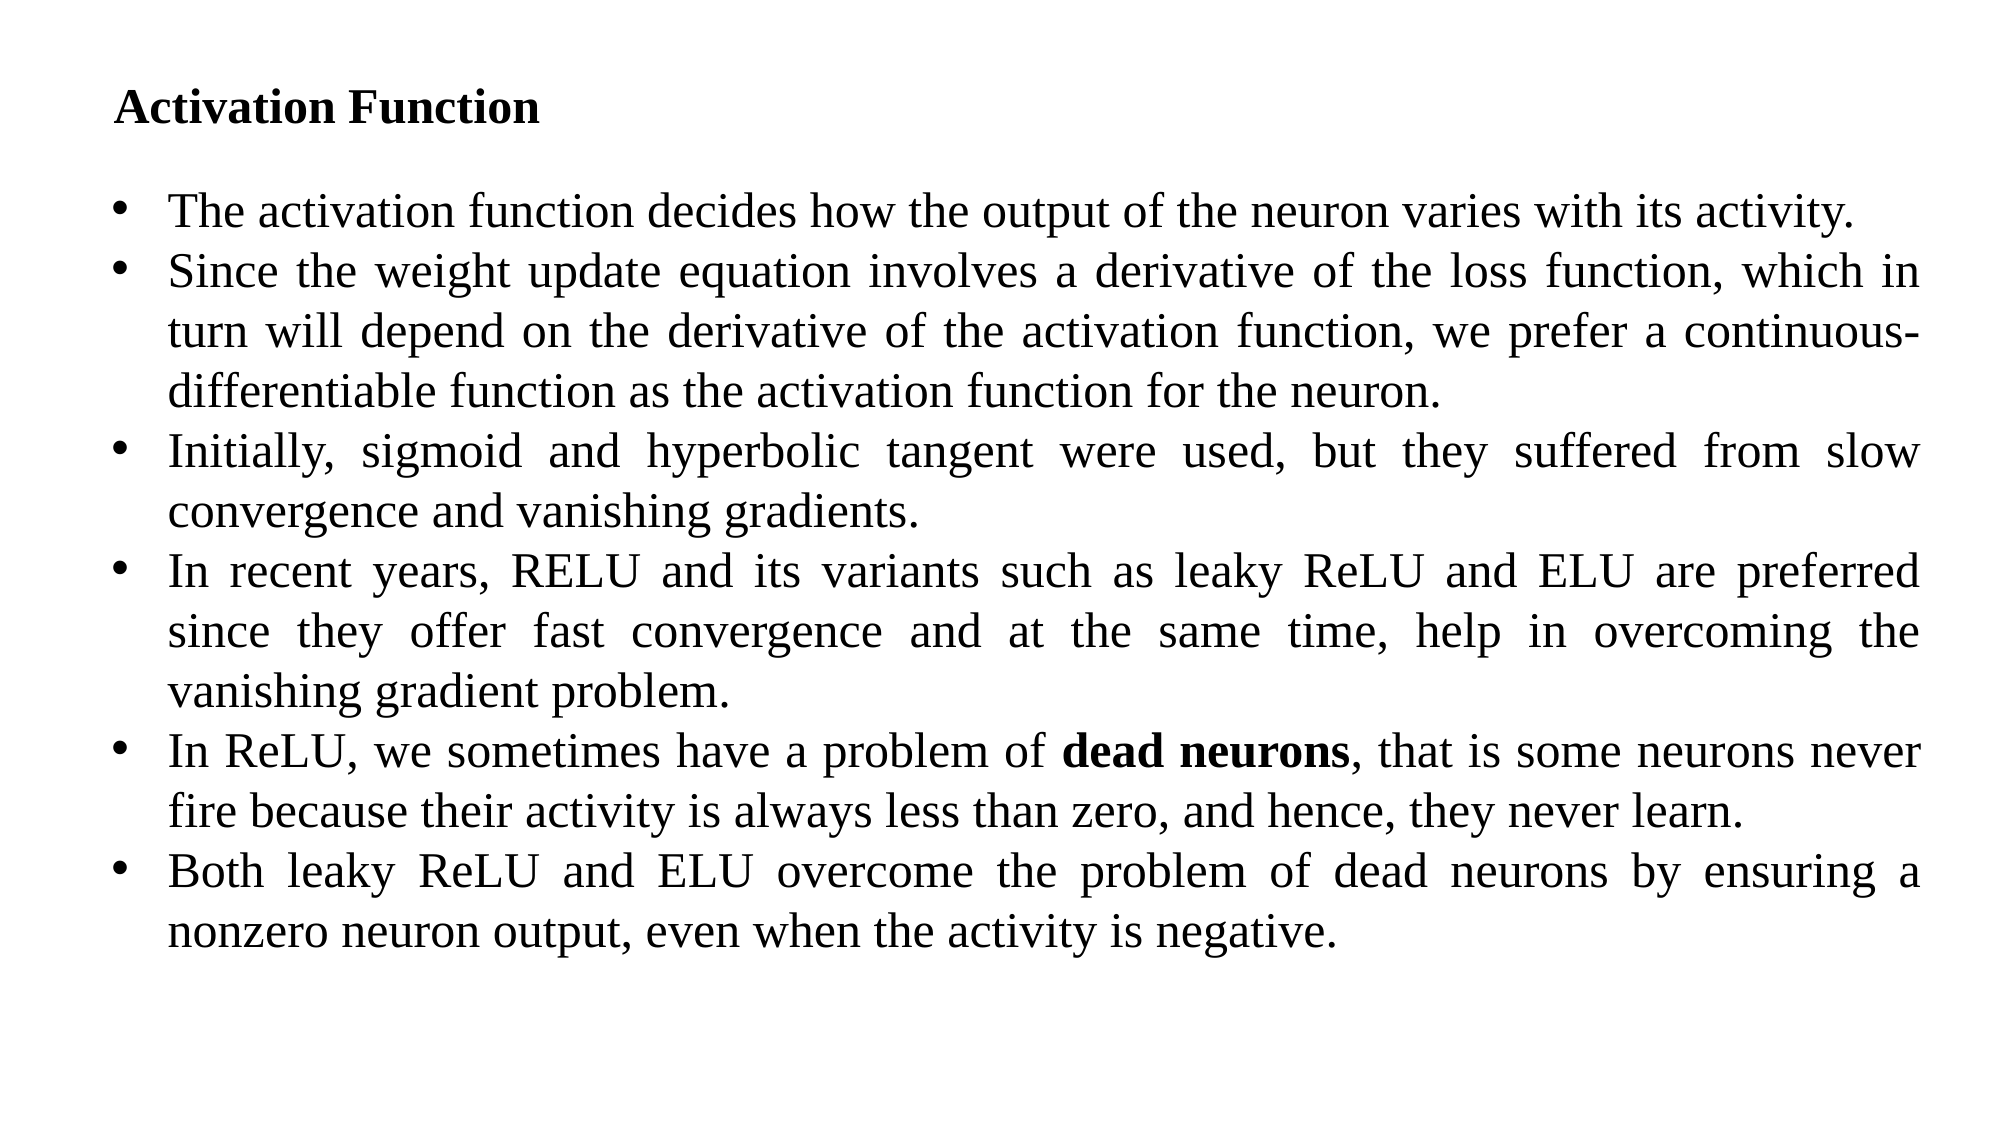

Activation Function
The activation function decides how the output of the neuron varies with its activity.
Since the weight update equation involves a derivative of the loss function, which in turn will depend on the derivative of the activation function, we prefer a continuous-differentiable function as the activation function for the neuron.
Initially, sigmoid and hyperbolic tangent were used, but they suffered from slow convergence and vanishing gradients.
In recent years, RELU and its variants such as leaky ReLU and ELU are preferred since they offer fast convergence and at the same time, help in overcoming the vanishing gradient problem.
In ReLU, we sometimes have a problem of dead neurons, that is some neurons never fire because their activity is always less than zero, and hence, they never learn.
Both leaky ReLU and ELU overcome the problem of dead neurons by ensuring a nonzero neuron output, even when the activity is negative.